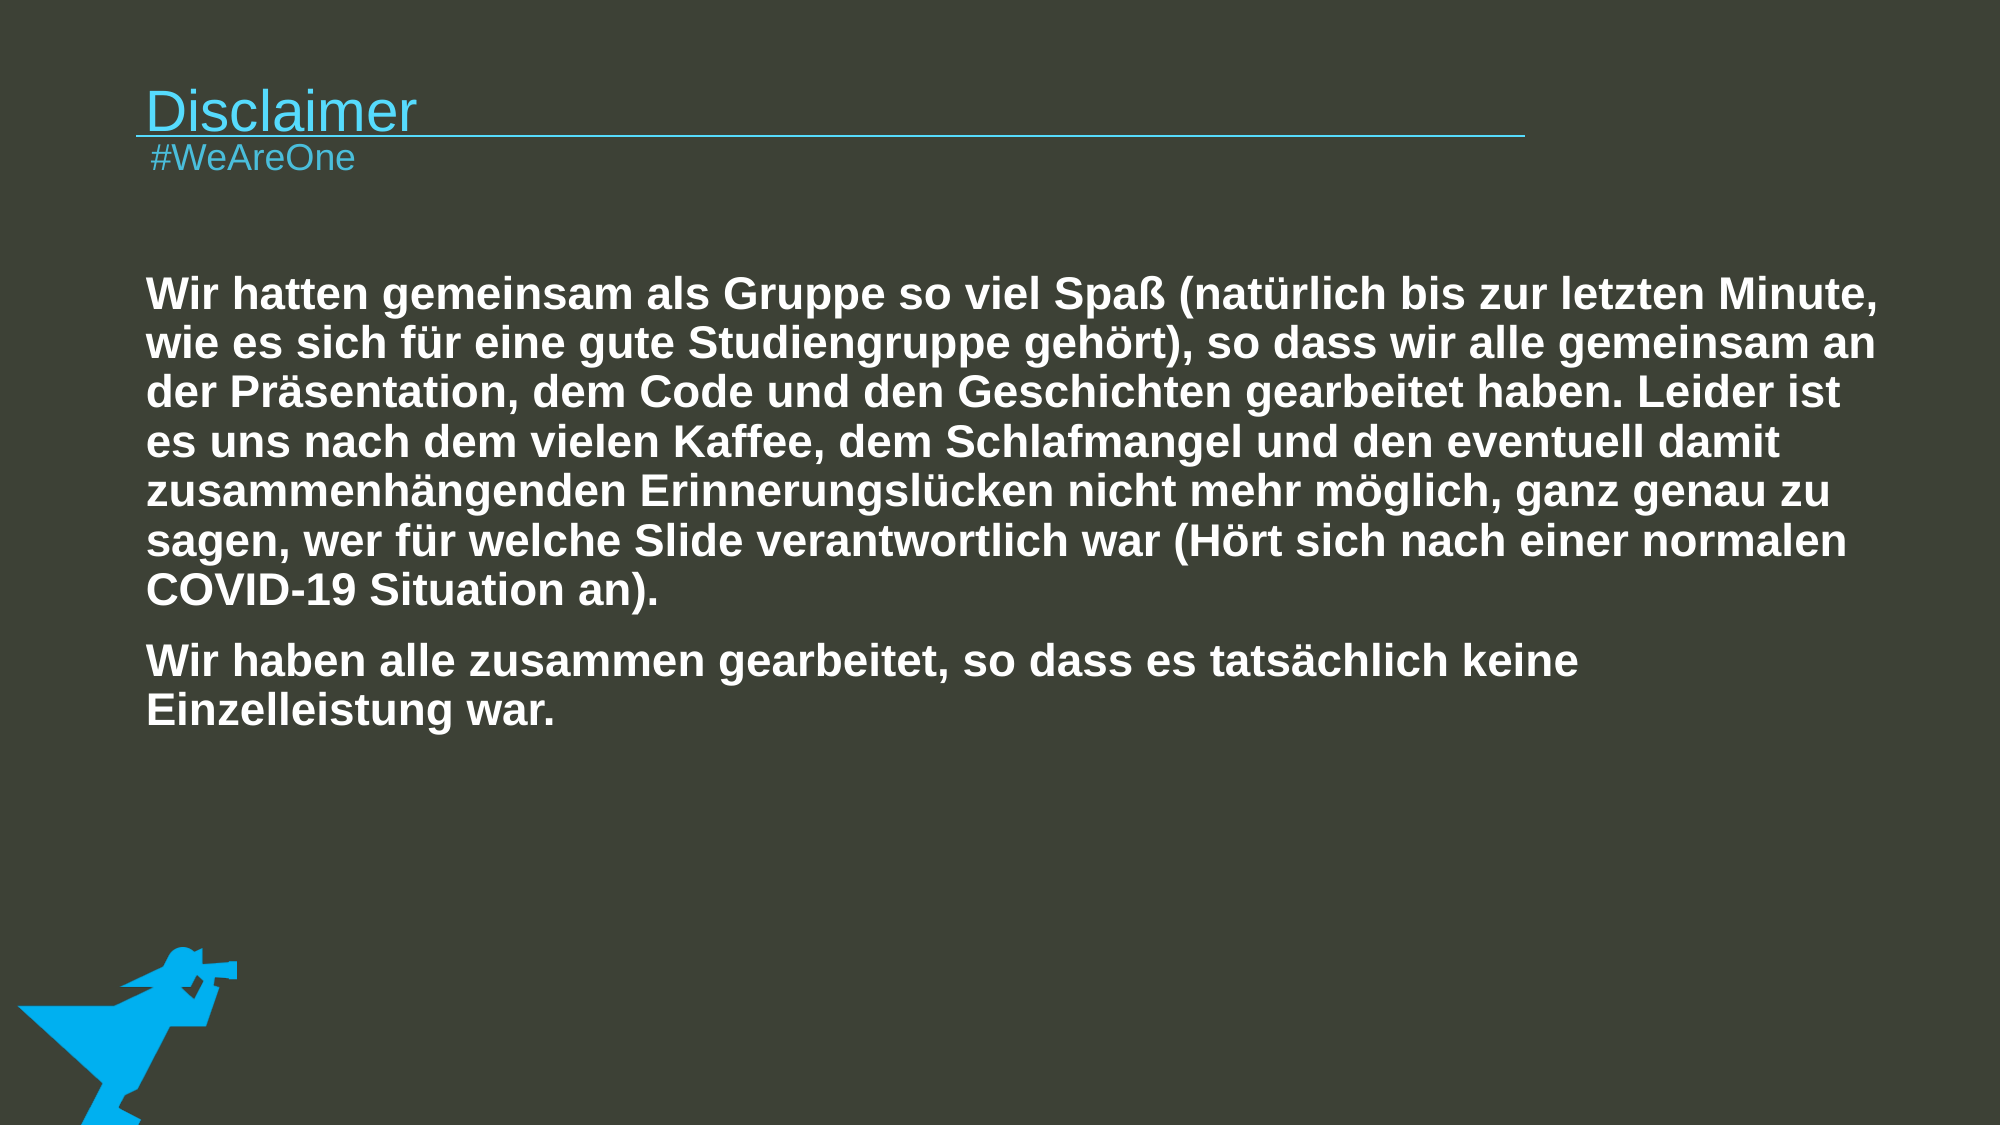

Disclaimer
#WeAreOne
Wir hatten gemeinsam als Gruppe so viel Spaß (natürlich bis zur letzten Minute, wie es sich für eine gute Studiengruppe gehört), so dass wir alle gemeinsam an der Präsentation, dem Code und den Geschichten gearbeitet haben. Leider ist es uns nach dem vielen Kaffee, dem Schlafmangel und den eventuell damit zusammenhängenden Erinnerungslücken nicht mehr möglich, ganz genau zu sagen, wer für welche Slide verantwortlich war (Hört sich nach einer normalen COVID-19 Situation an).
Wir haben alle zusammen gearbeitet, so dass es tatsächlich keine Einzelleistung war.